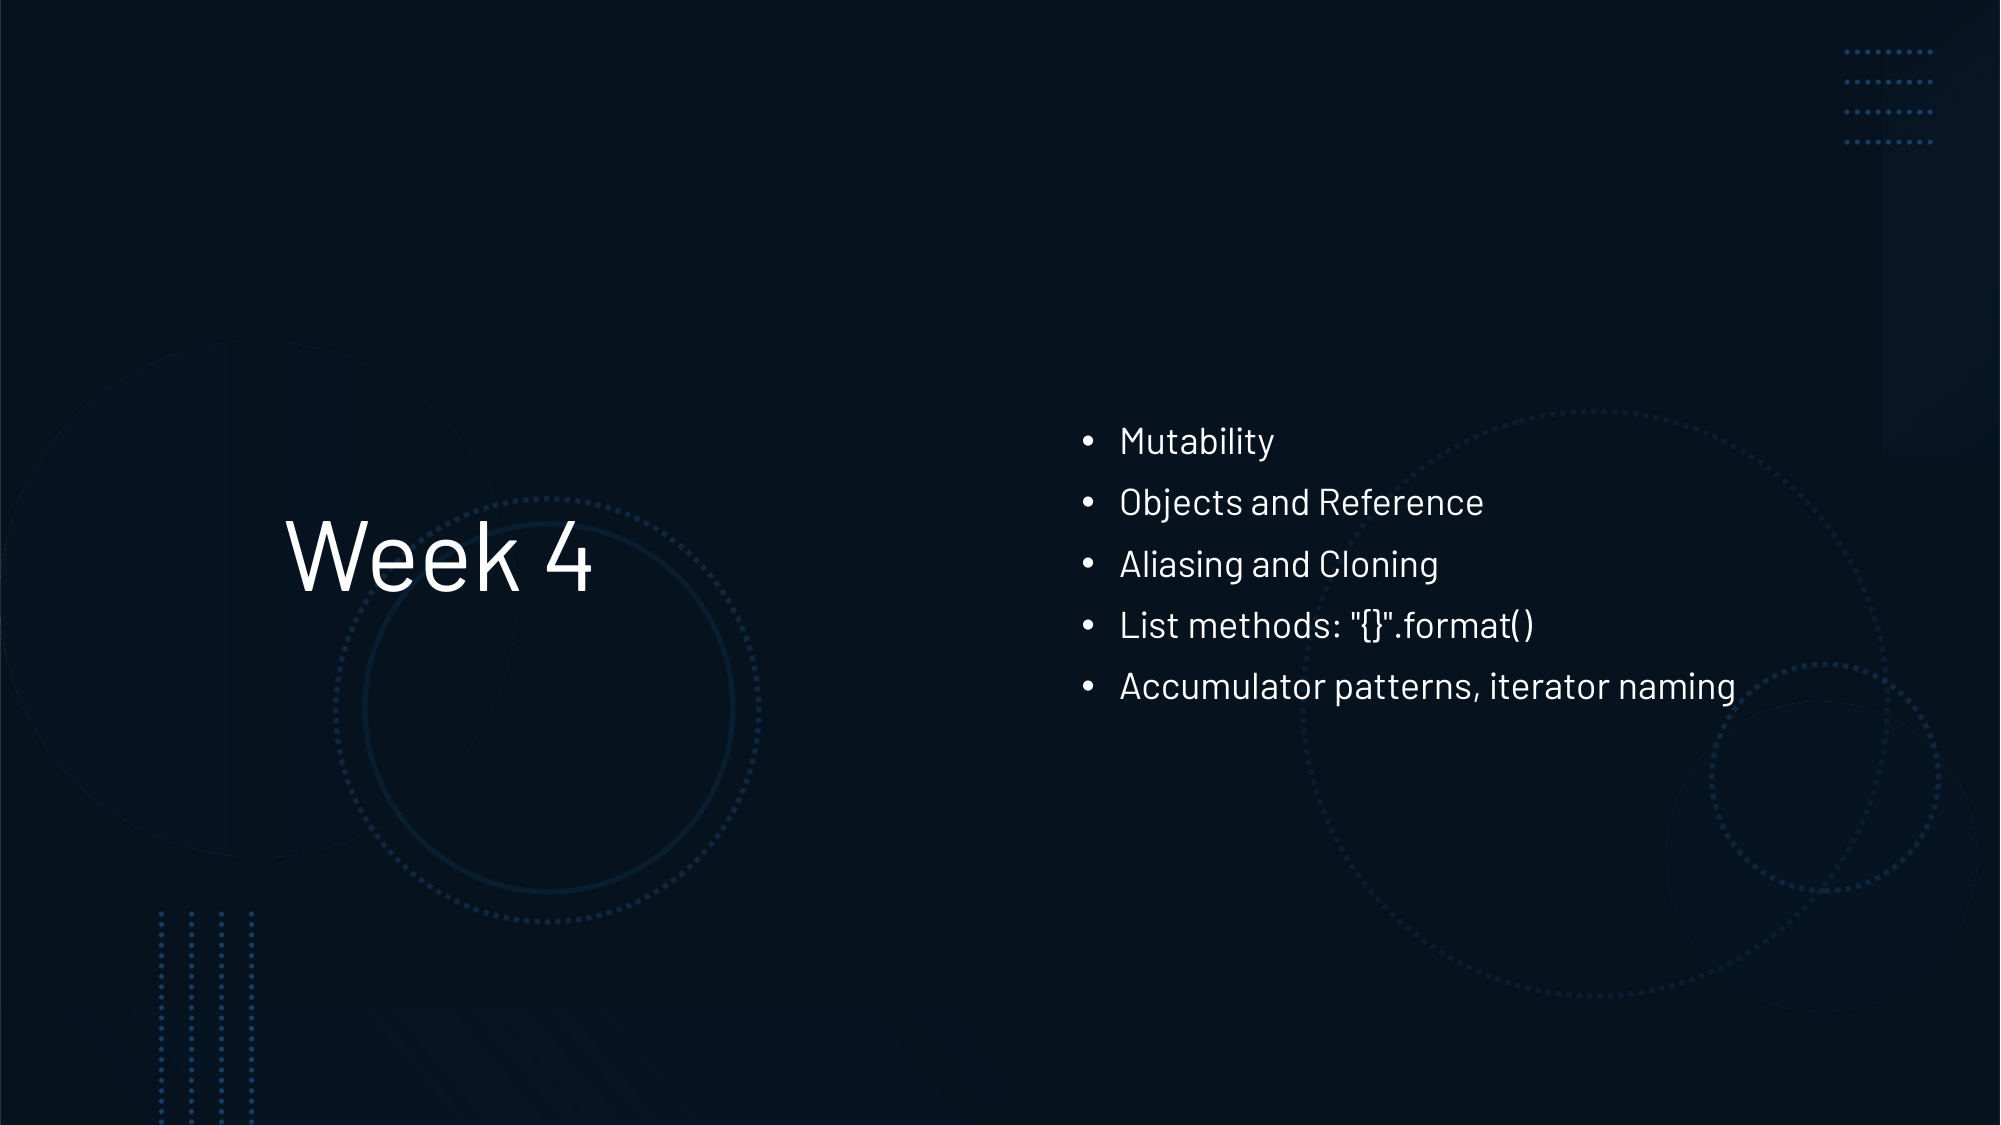

# Week 4
Mutability
Objects and Reference
Aliasing and Cloning
List methods: "{}".format()
Accumulator patterns, iterator naming